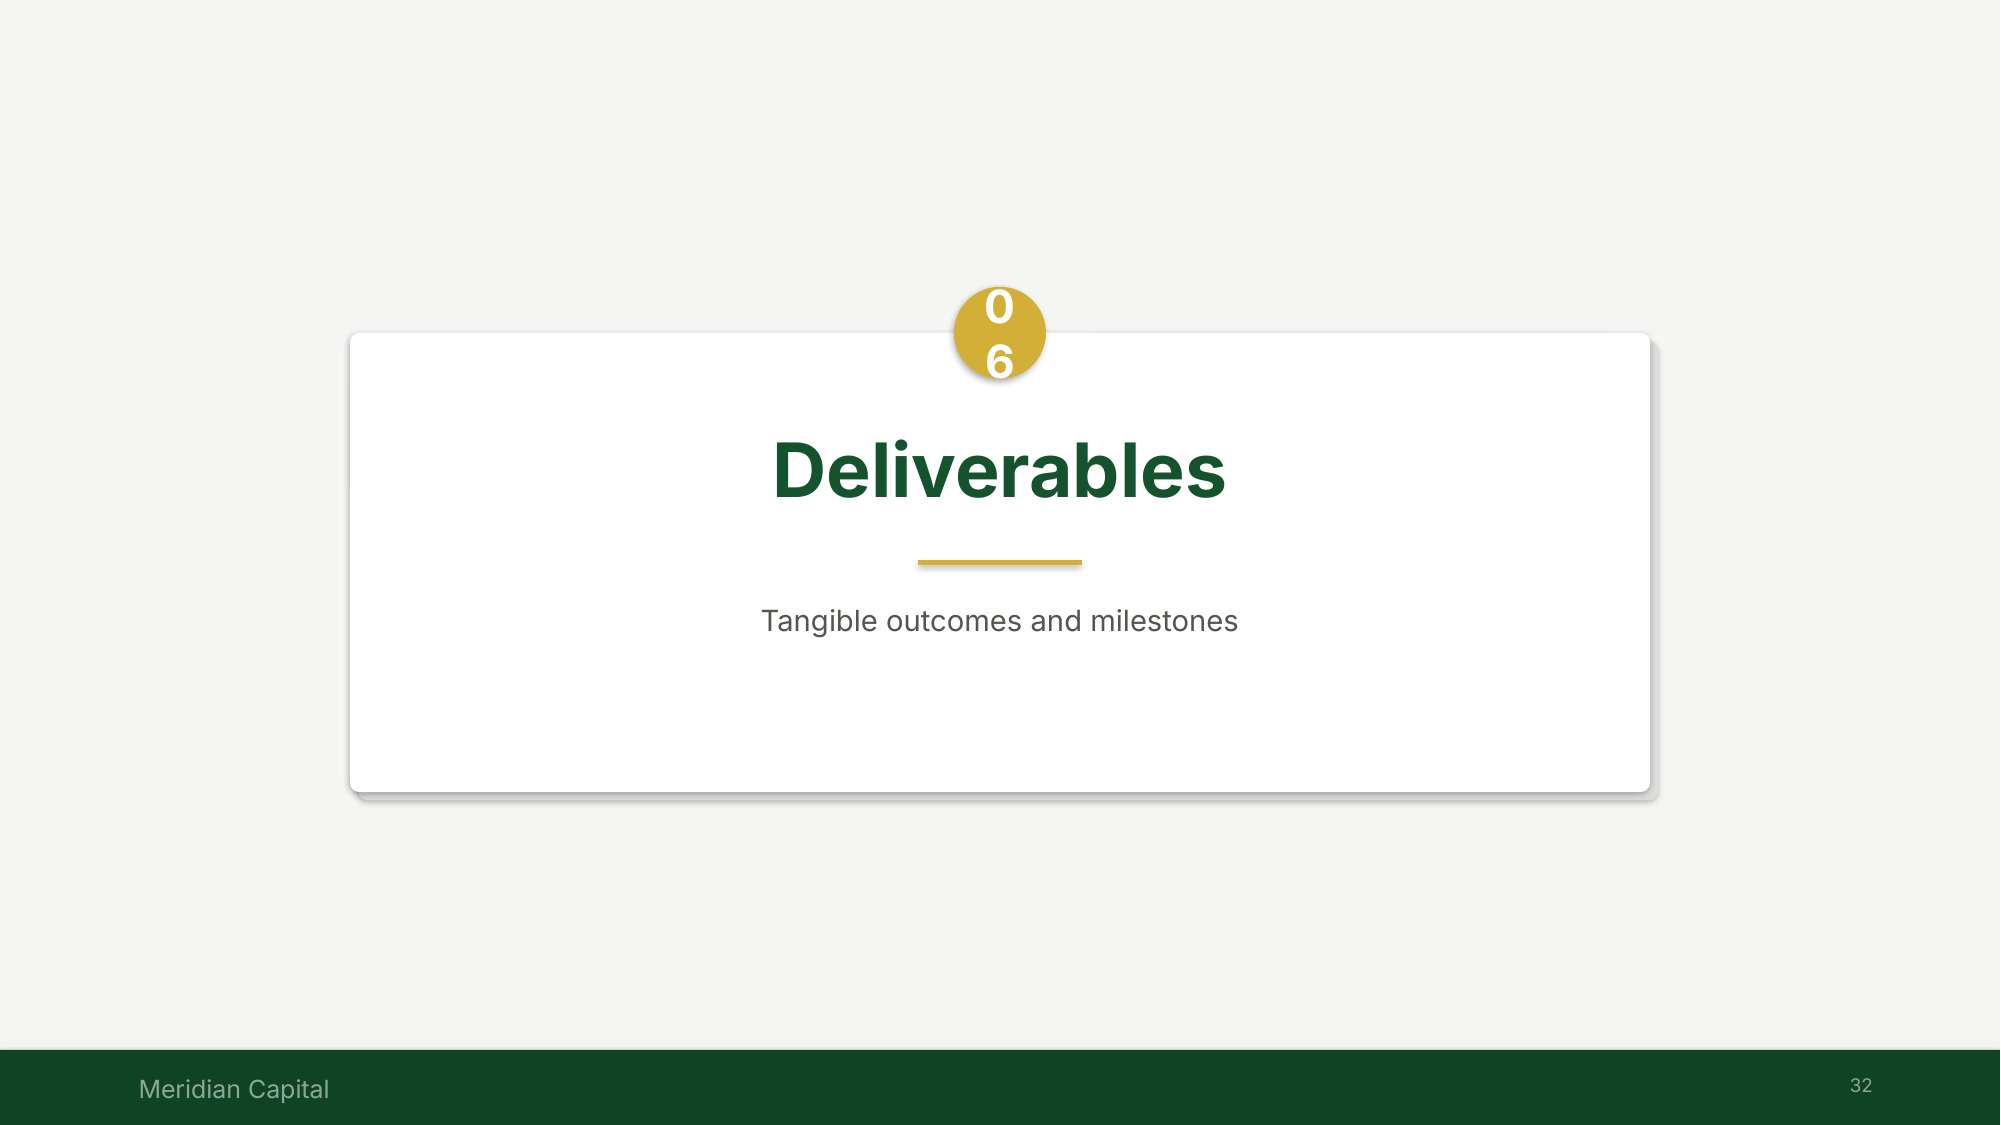

06

Deliverables
Tangible outcomes and milestones

Meridian Capital
32